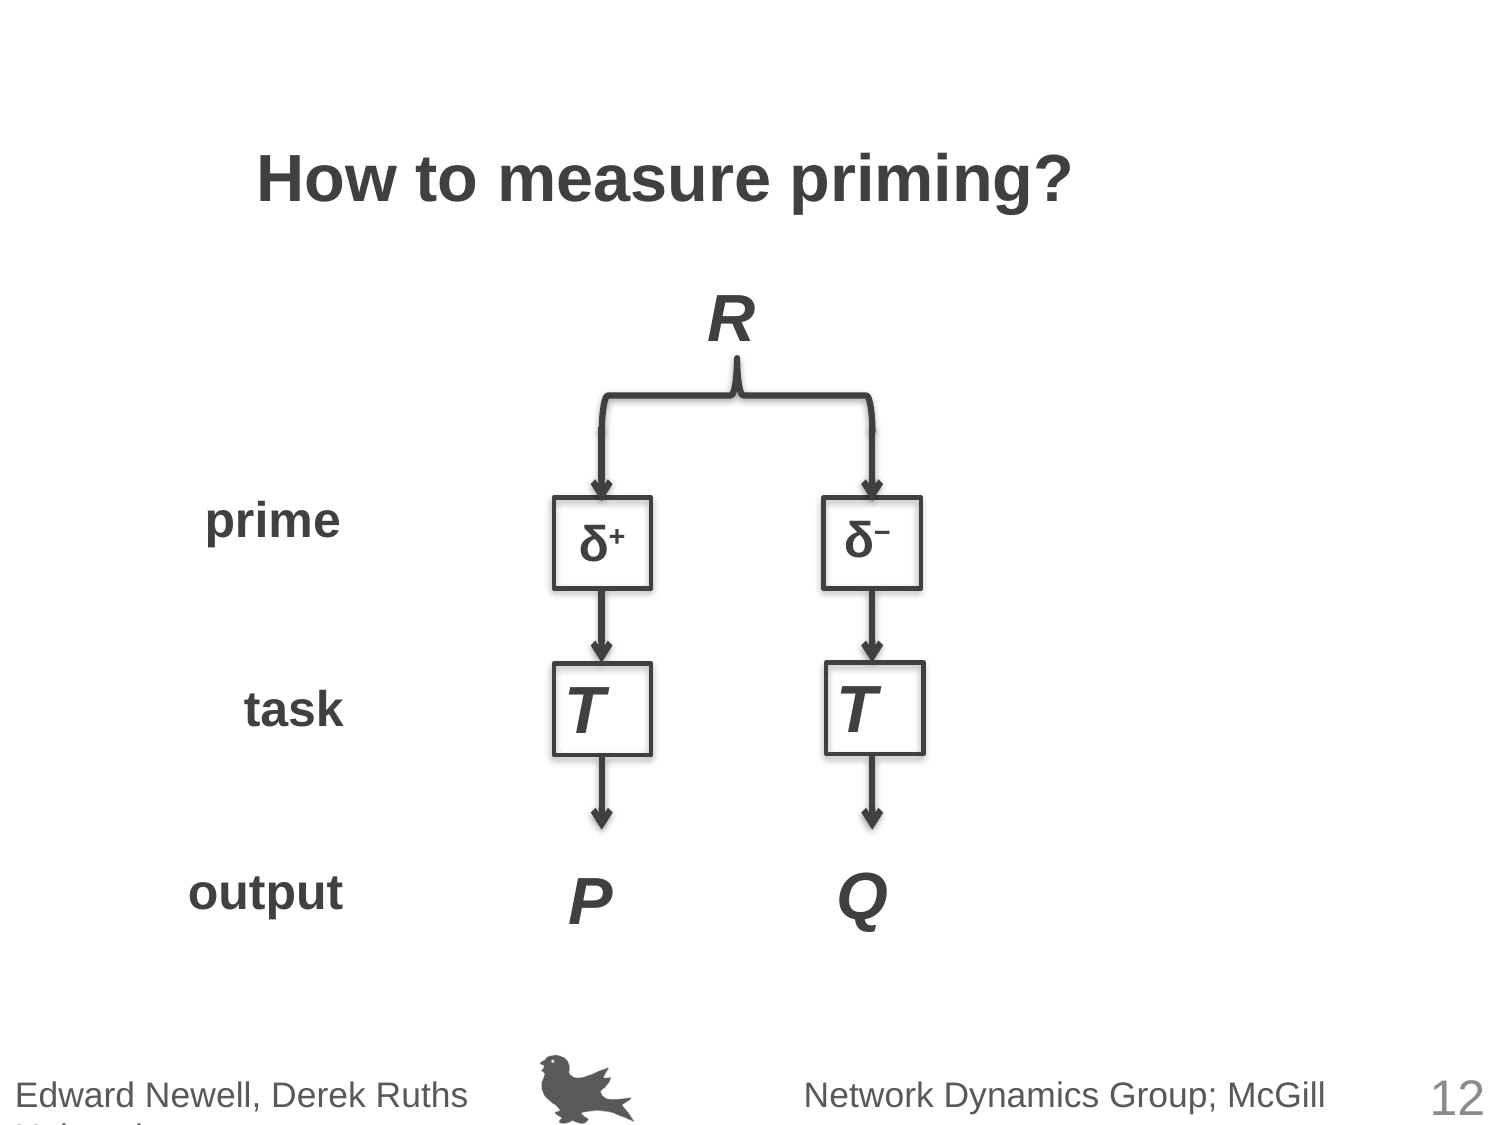

How to measure priming?

R
prime

δ−
δ+
T
T

task
Q
P
output
12